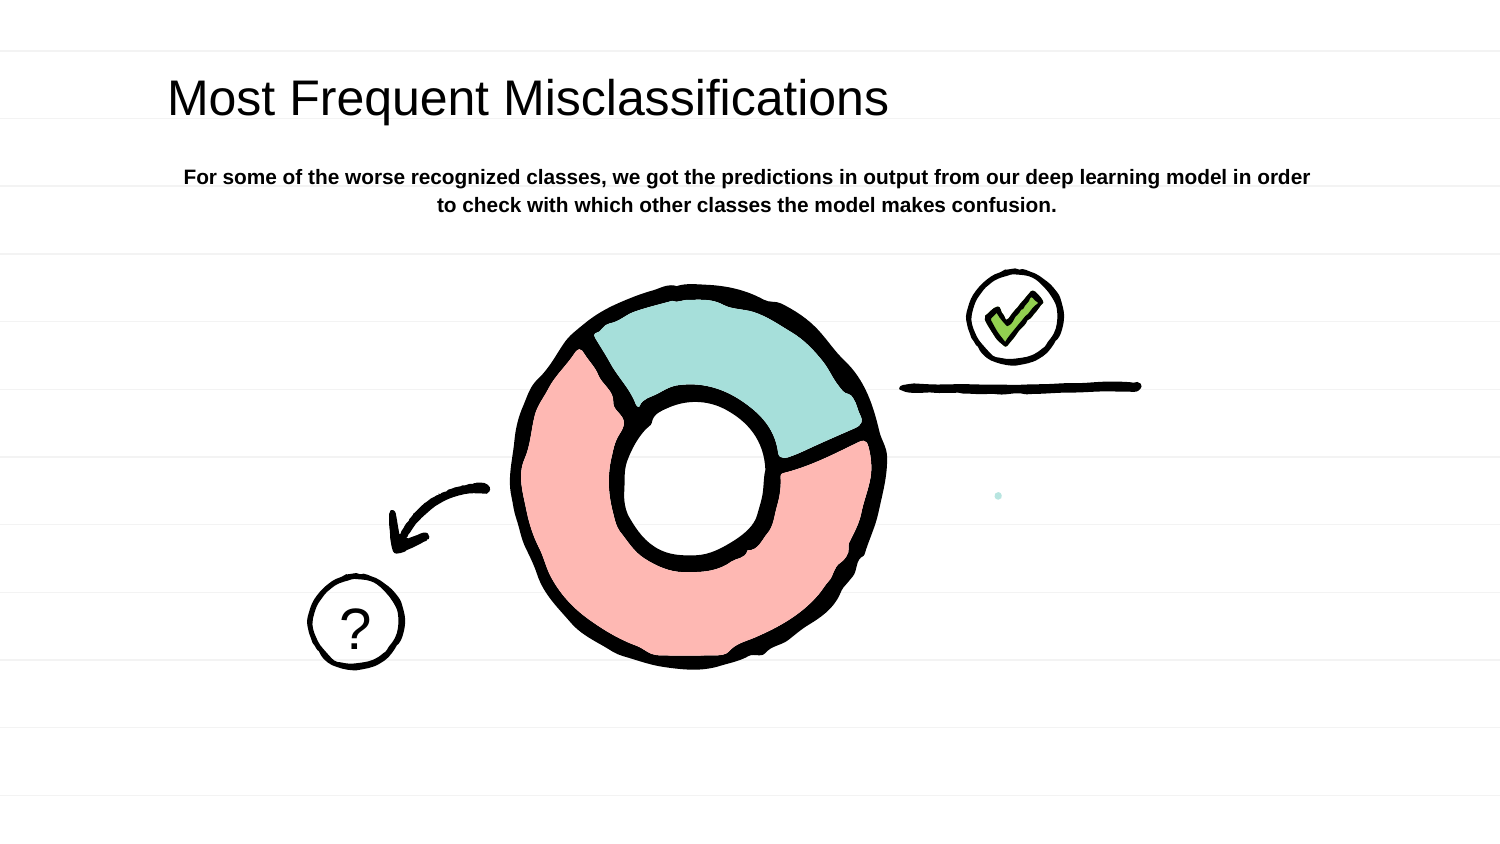

# Most Frequent Misclassifications
For some of the worse recognized classes, we got the predictions in output from our deep learning model in order
to check with which other classes the model makes confusion.

?